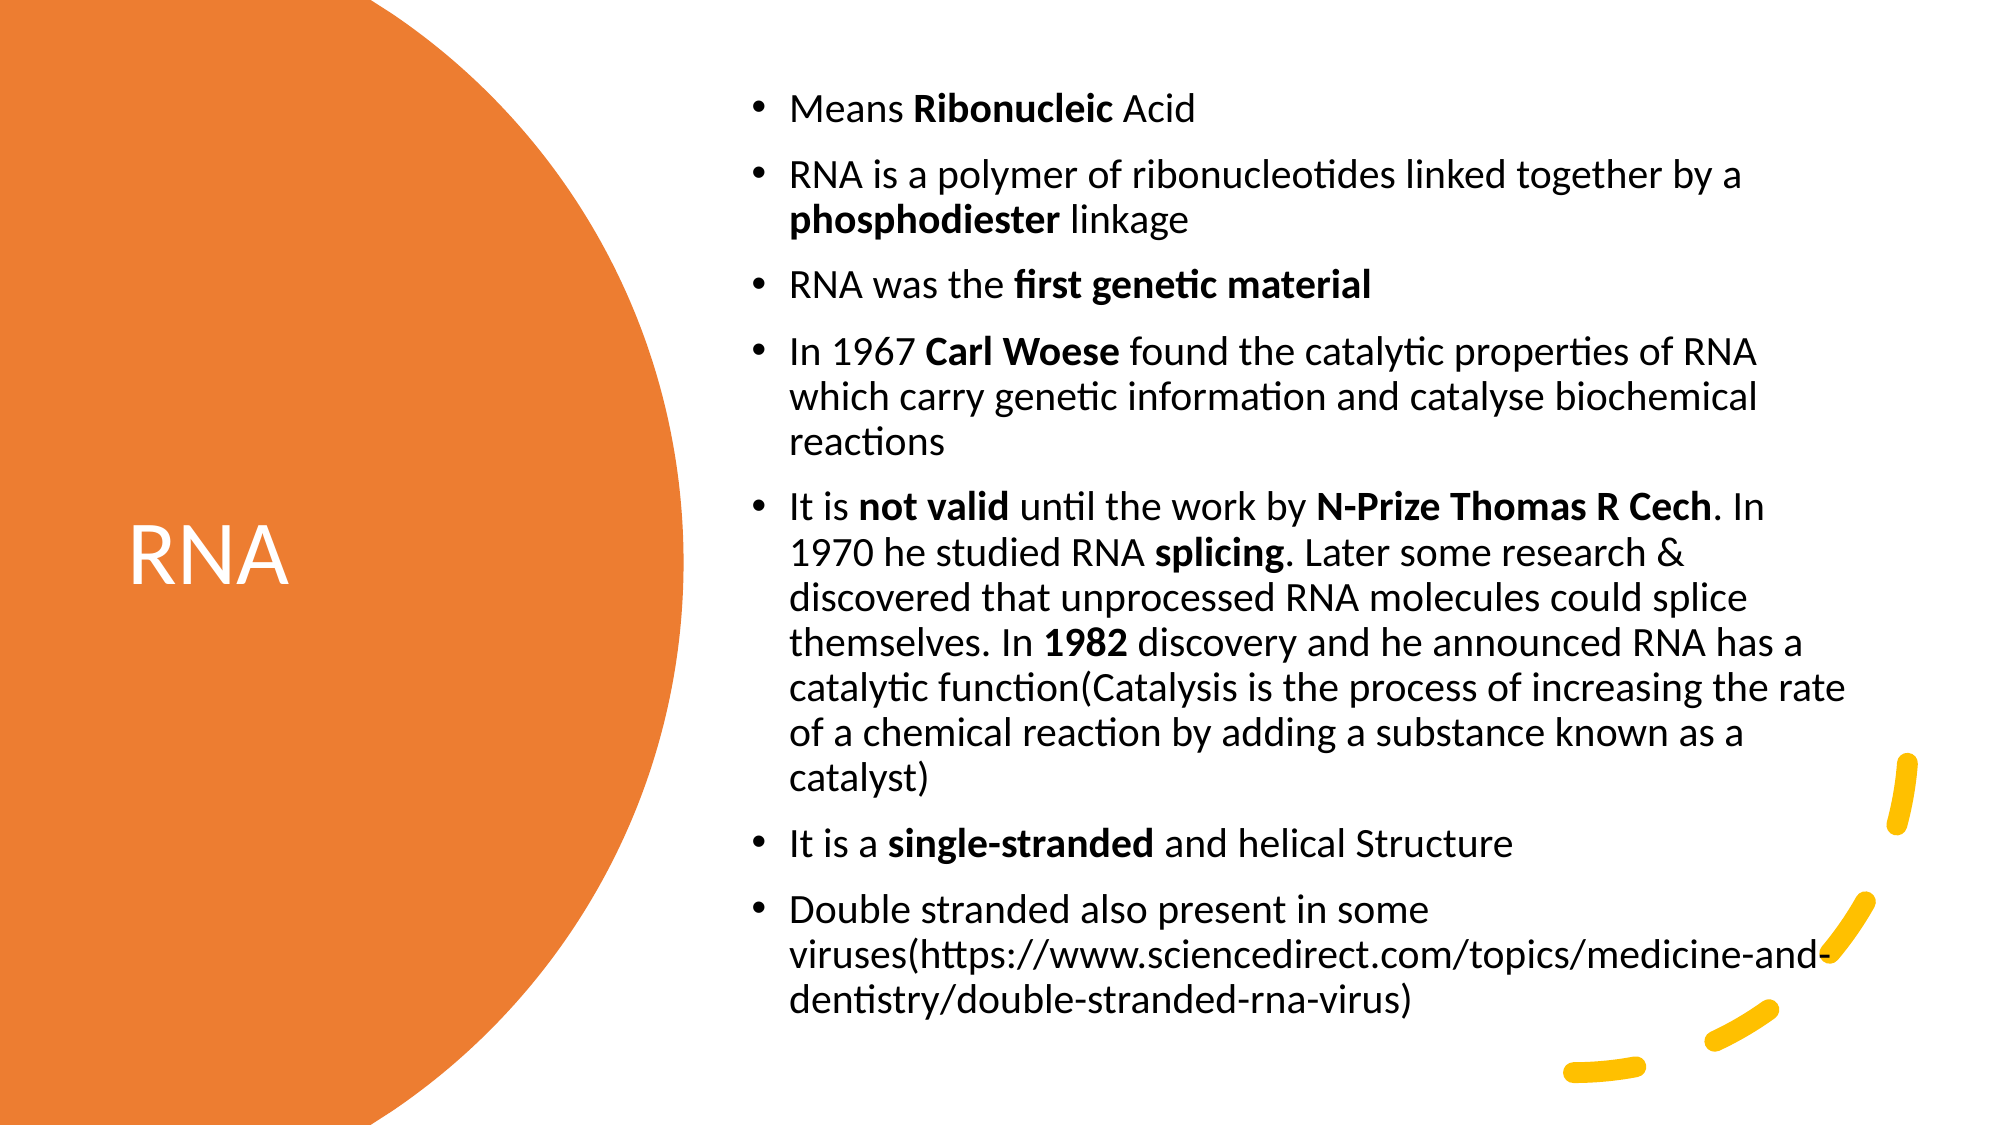

Means Ribonucleic Acid
RNA is a polymer of ribonucleotides linked together by a phosphodiester linkage
RNA was the first genetic material
In 1967 Carl Woese found the catalytic properties of RNA which carry genetic information and catalyse biochemical reactions
It is not valid until the work by N-Prize Thomas R Cech. In 1970 he studied RNA splicing. Later some research & discovered that unprocessed RNA molecules could splice themselves. In 1982 discovery and he announced RNA has a catalytic function(Catalysis is the process of increasing the rate of a chemical reaction by adding a substance known as a catalyst)
It is a single-stranded and helical Structure
Double stranded also present in some viruses(https://www.sciencedirect.com/topics/medicine-and-dentistry/double-stranded-rna-virus)

# RNA